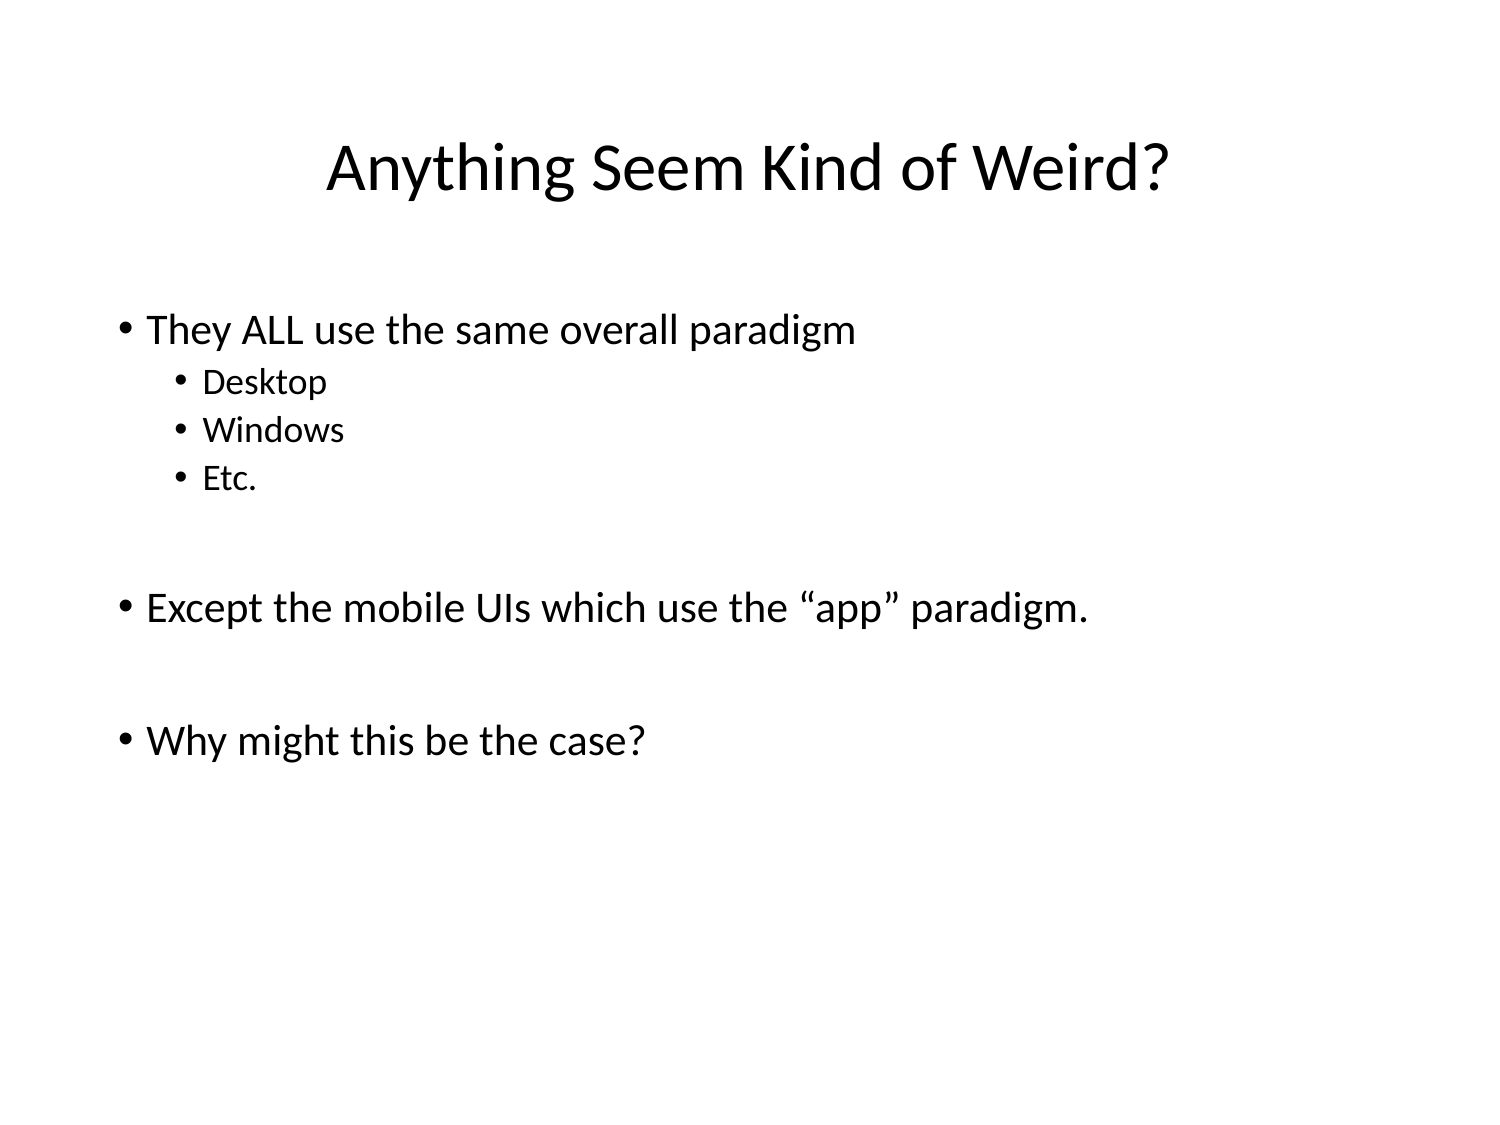

# Anything Seem Kind of Weird?
They ALL use the same overall paradigm
Desktop
Windows
Etc.

Except the mobile UIs which use the “app” paradigm.

Why might this be the case?